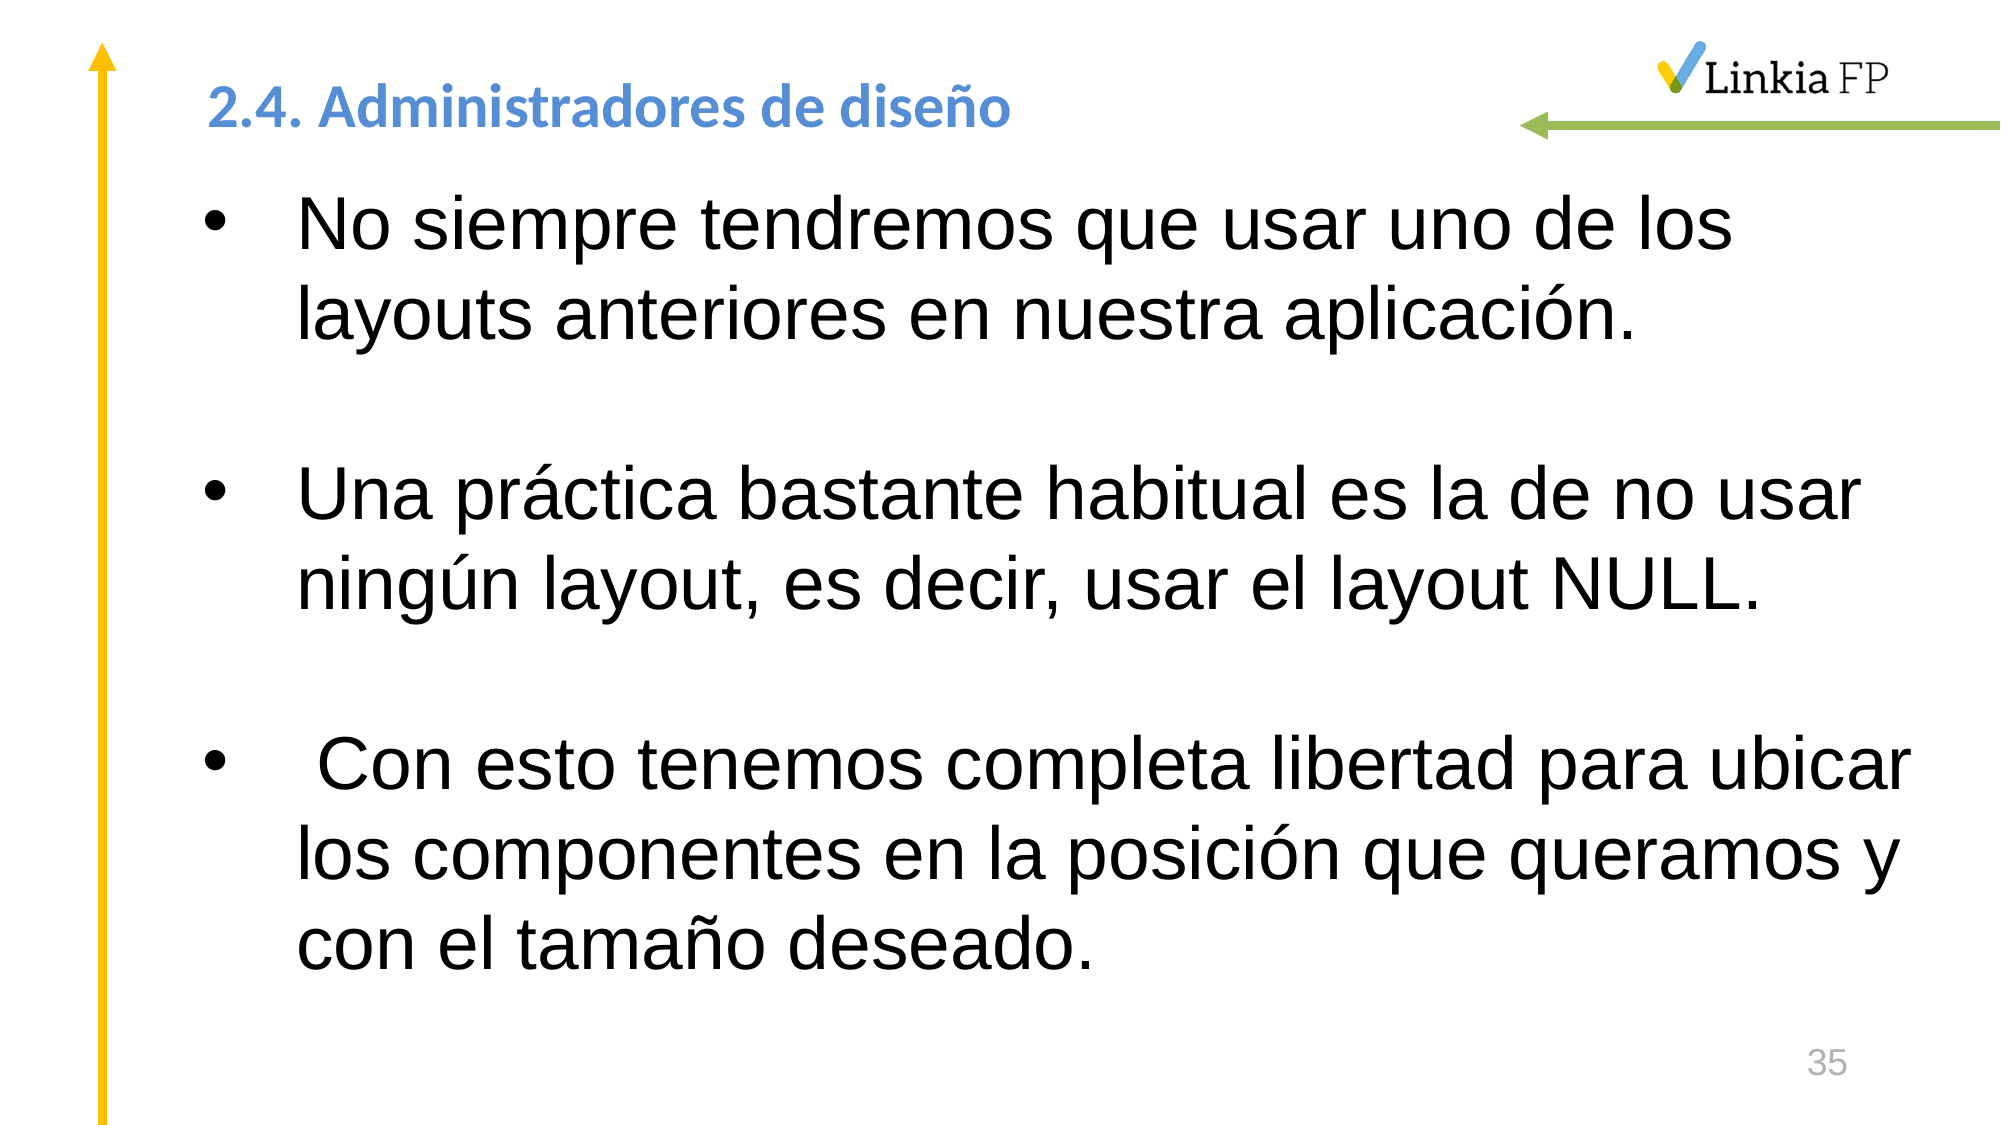

# 2.4. Administradores de diseño
No siempre tendremos que usar uno de los layouts anteriores en nuestra aplicación.

Una práctica bastante habitual es la de no usar ningún layout, es decir, usar el layout NULL.

 Con esto tenemos completa libertad para ubicar los componentes en la posición que queramos y con el tamaño deseado.
35